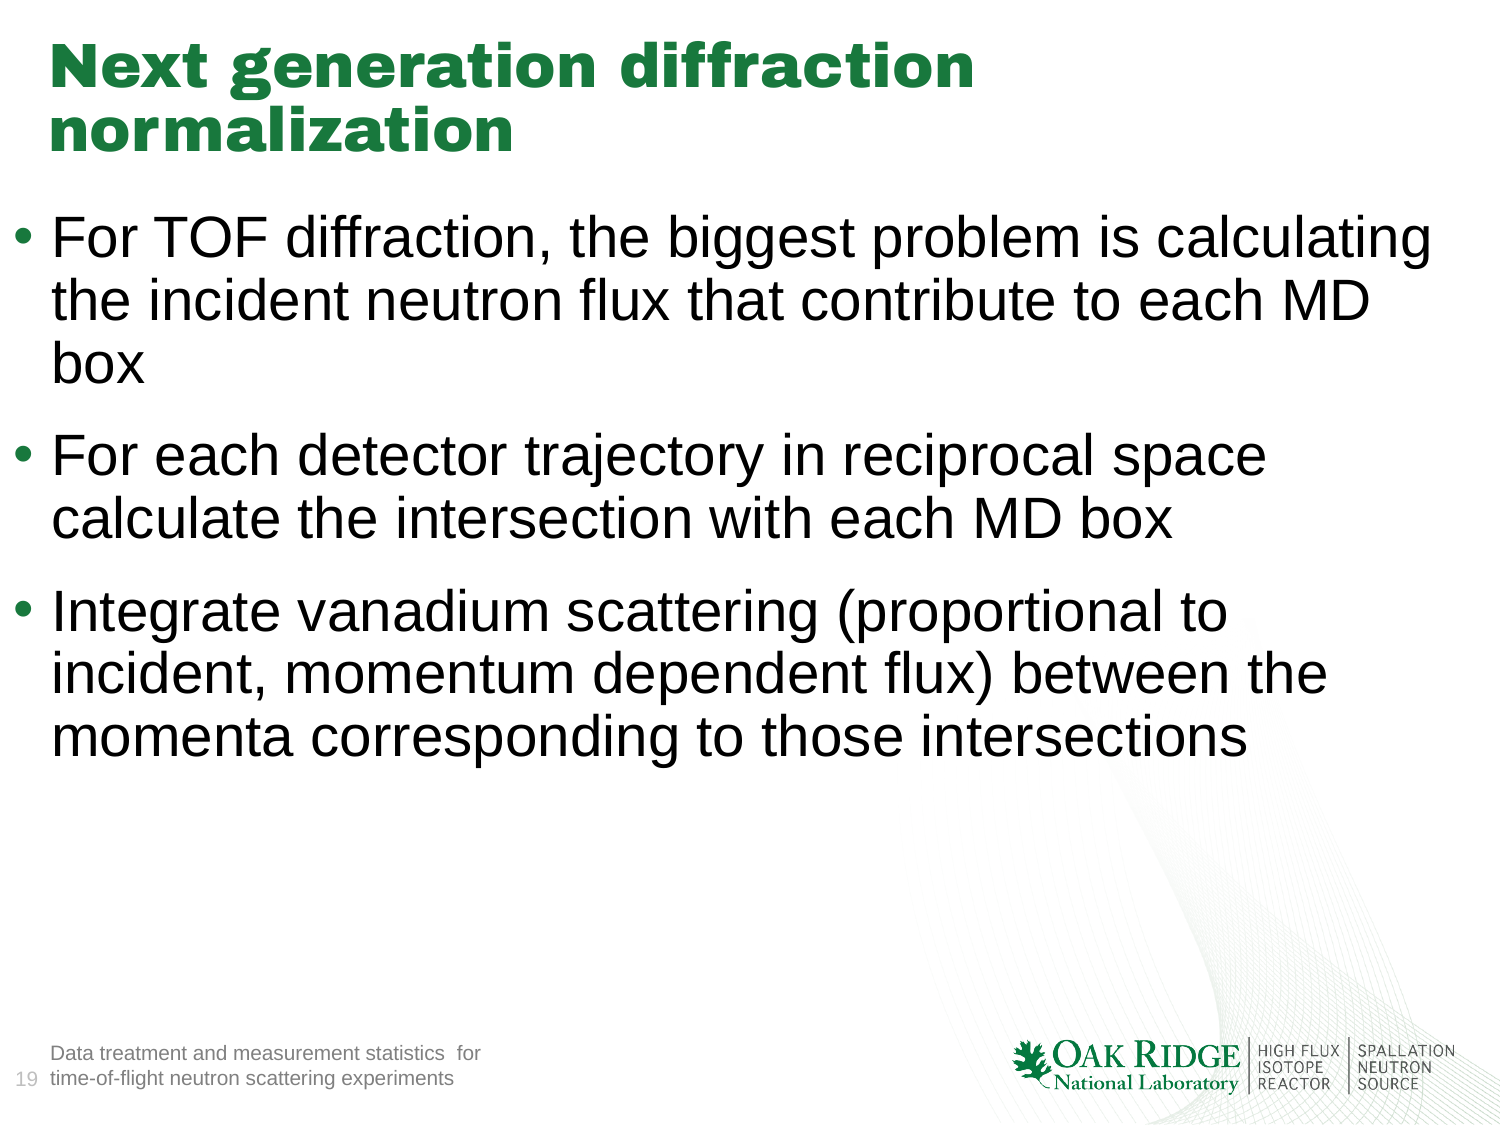

# Next generation diffraction normalization
For TOF diffraction, the biggest problem is calculating the incident neutron flux that contribute to each MD box
For each detector trajectory in reciprocal space calculate the intersection with each MD box
Integrate vanadium scattering (proportional to incident, momentum dependent flux) between the momenta corresponding to those intersections